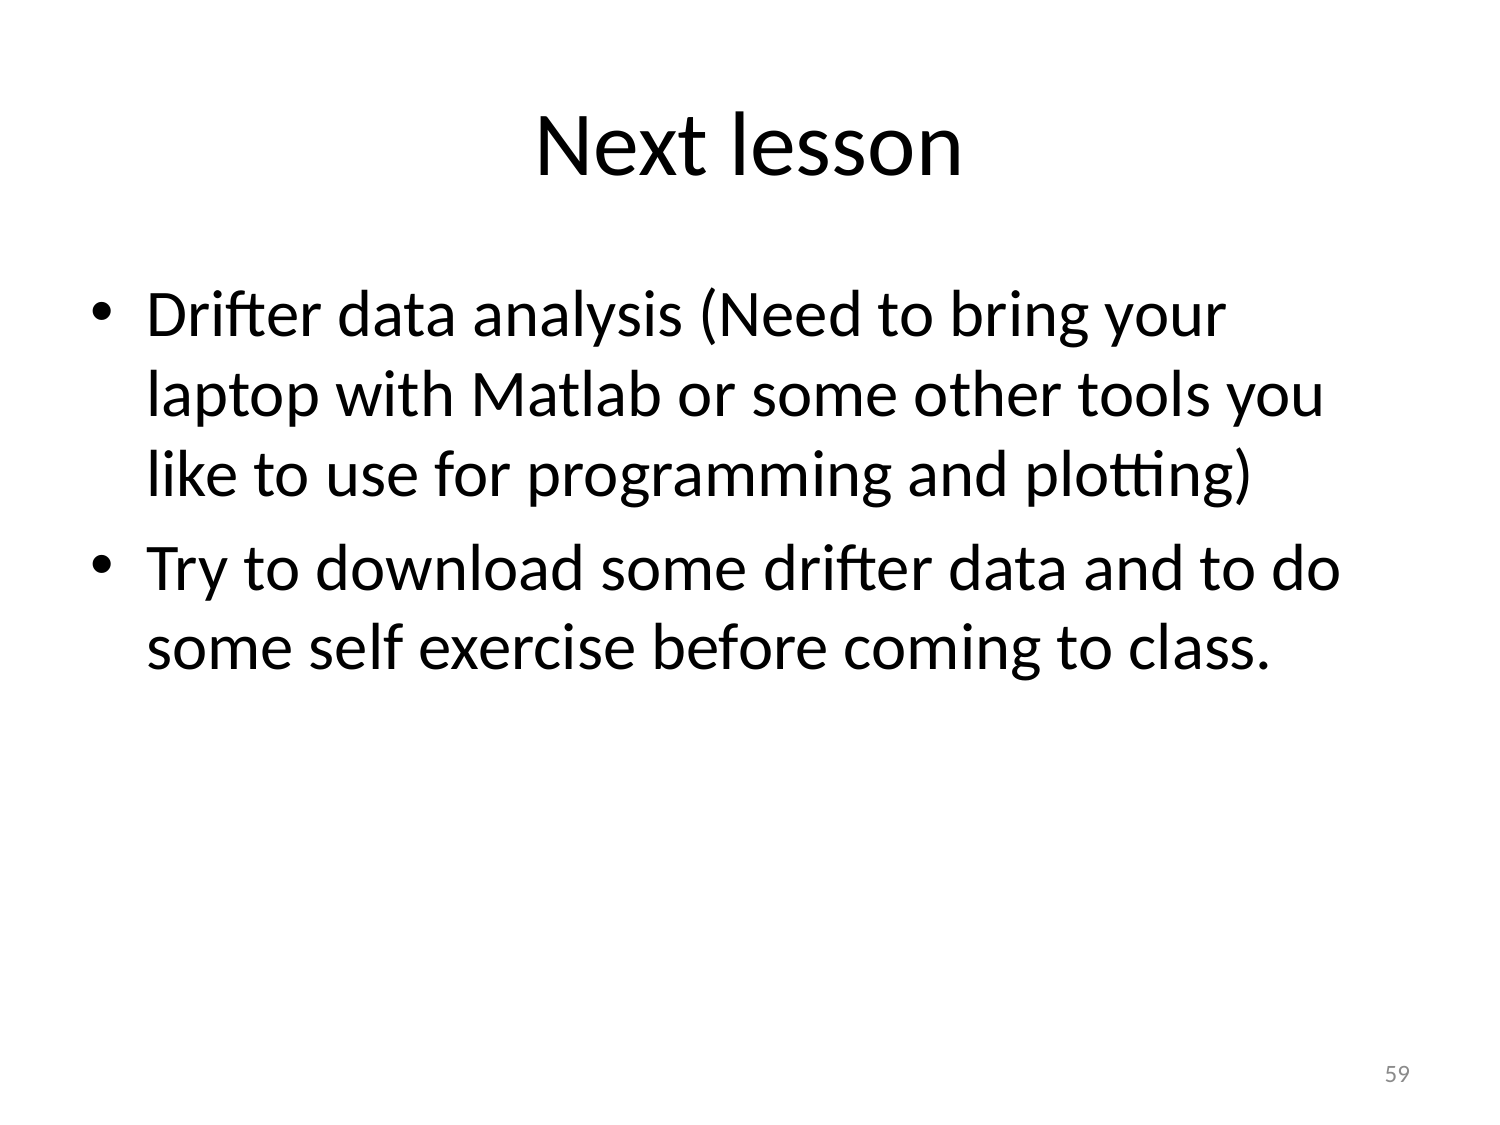

# Next lesson
Drifter data analysis (Need to bring your laptop with Matlab or some other tools you like to use for programming and plotting)
Try to download some drifter data and to do some self exercise before coming to class.

59